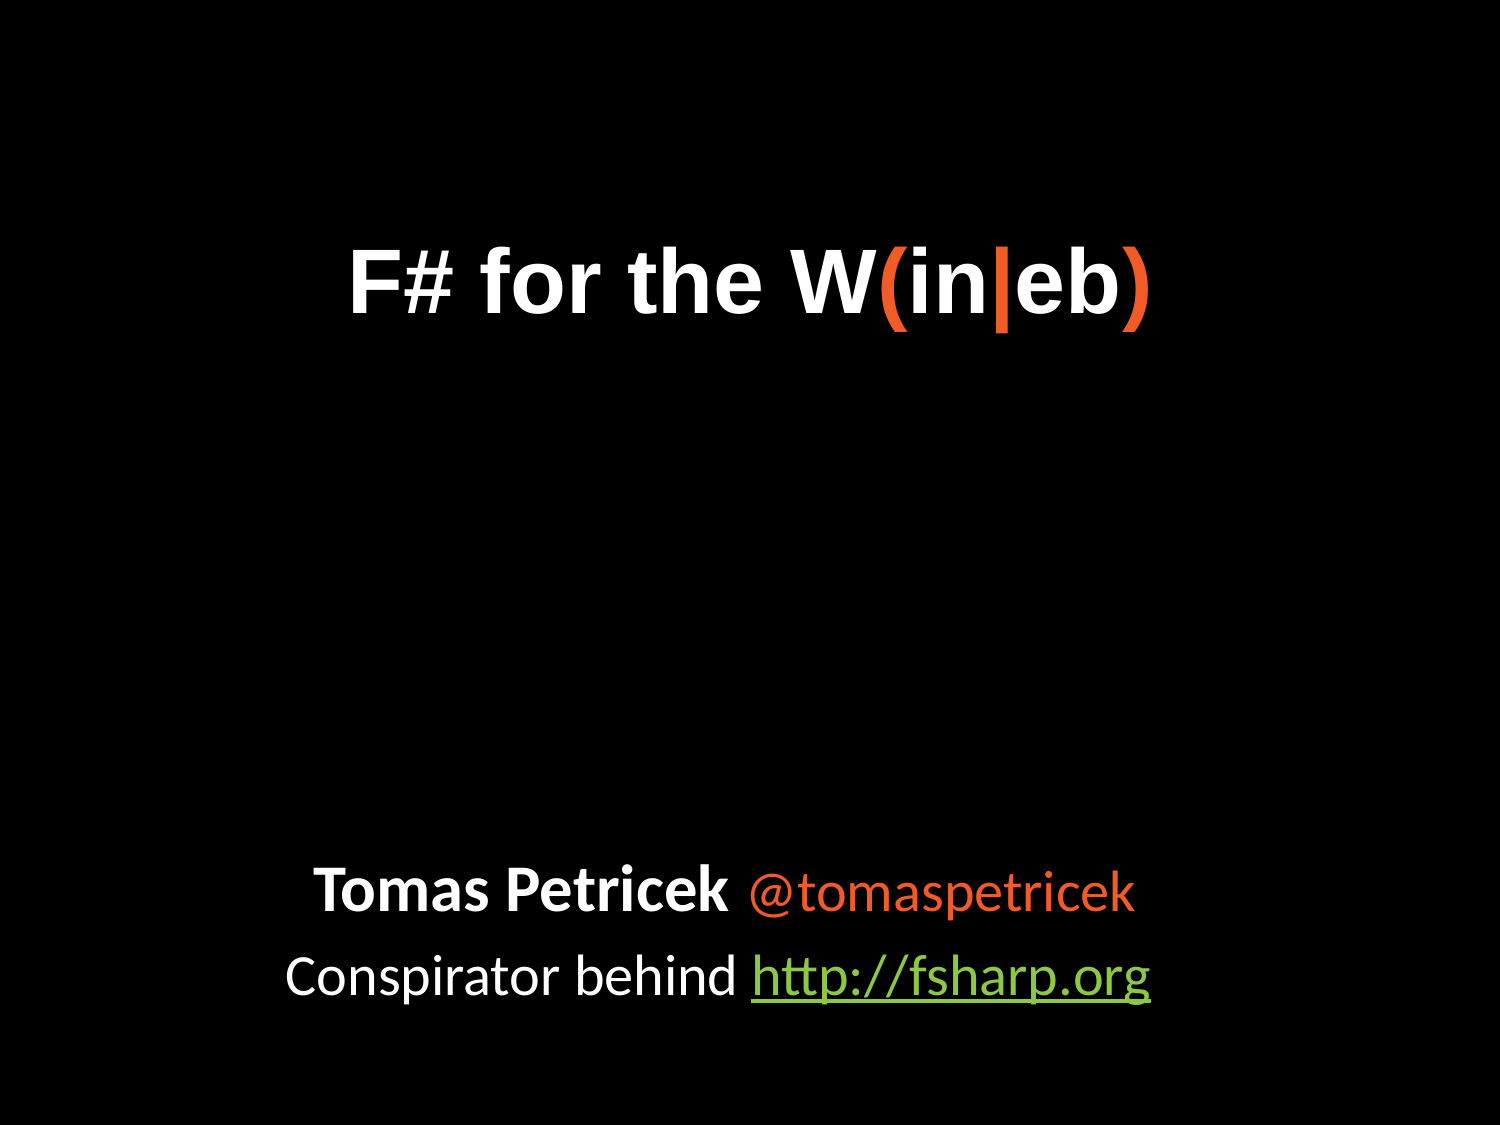

# F# for the W(in|eb)
Tomas Petricek @tomaspetricek
Conspirator behind http://fsharp.org